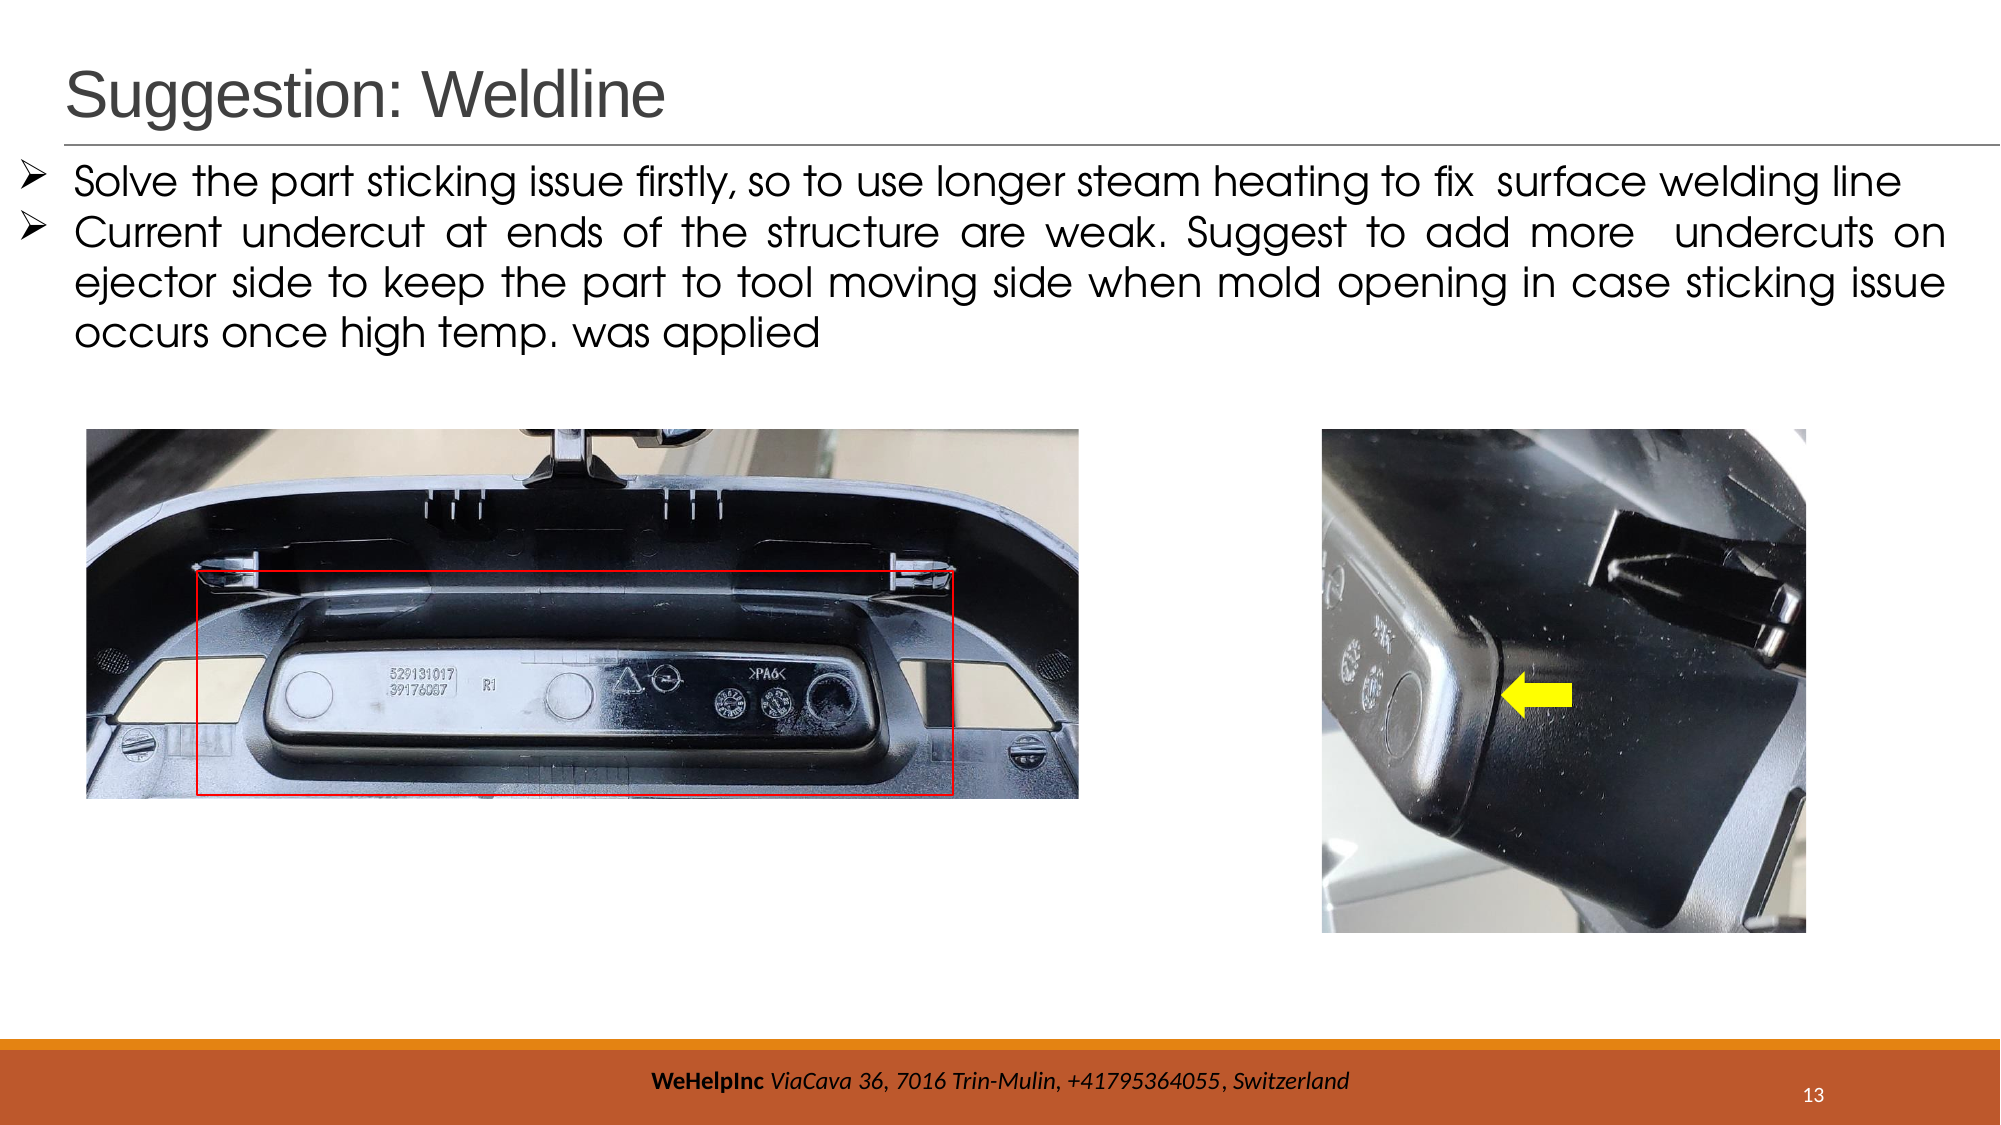

# Suggestion: Weldline
Solve the part sticking issue firstly, so to use longer steam heating to fix  surface welding line
Current undercut at ends of the structure are weak. Suggest to add more  undercuts on ejector side to keep the part to tool moving side when mold opening in case sticking issue occurs once high temp. was applied

13